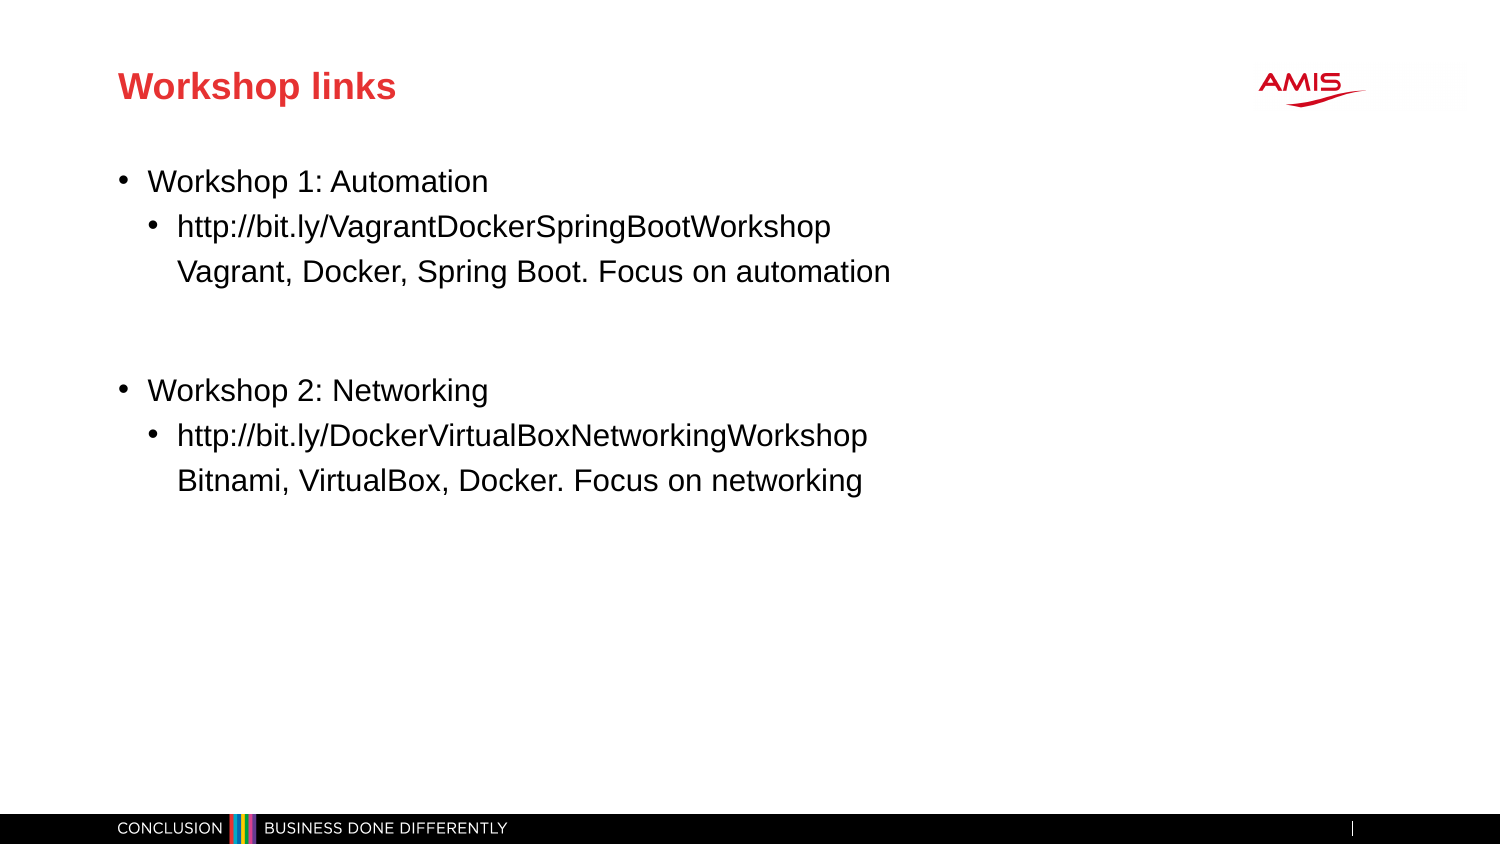

# Workshop links
Workshop 1: Automation
http://bit.ly/VagrantDockerSpringBootWorkshop
Vagrant, Docker, Spring Boot. Focus on automation

Workshop 2: Networking
http://bit.ly/DockerVirtualBoxNetworkingWorkshop
Bitnami, VirtualBox, Docker. Focus on networking

21